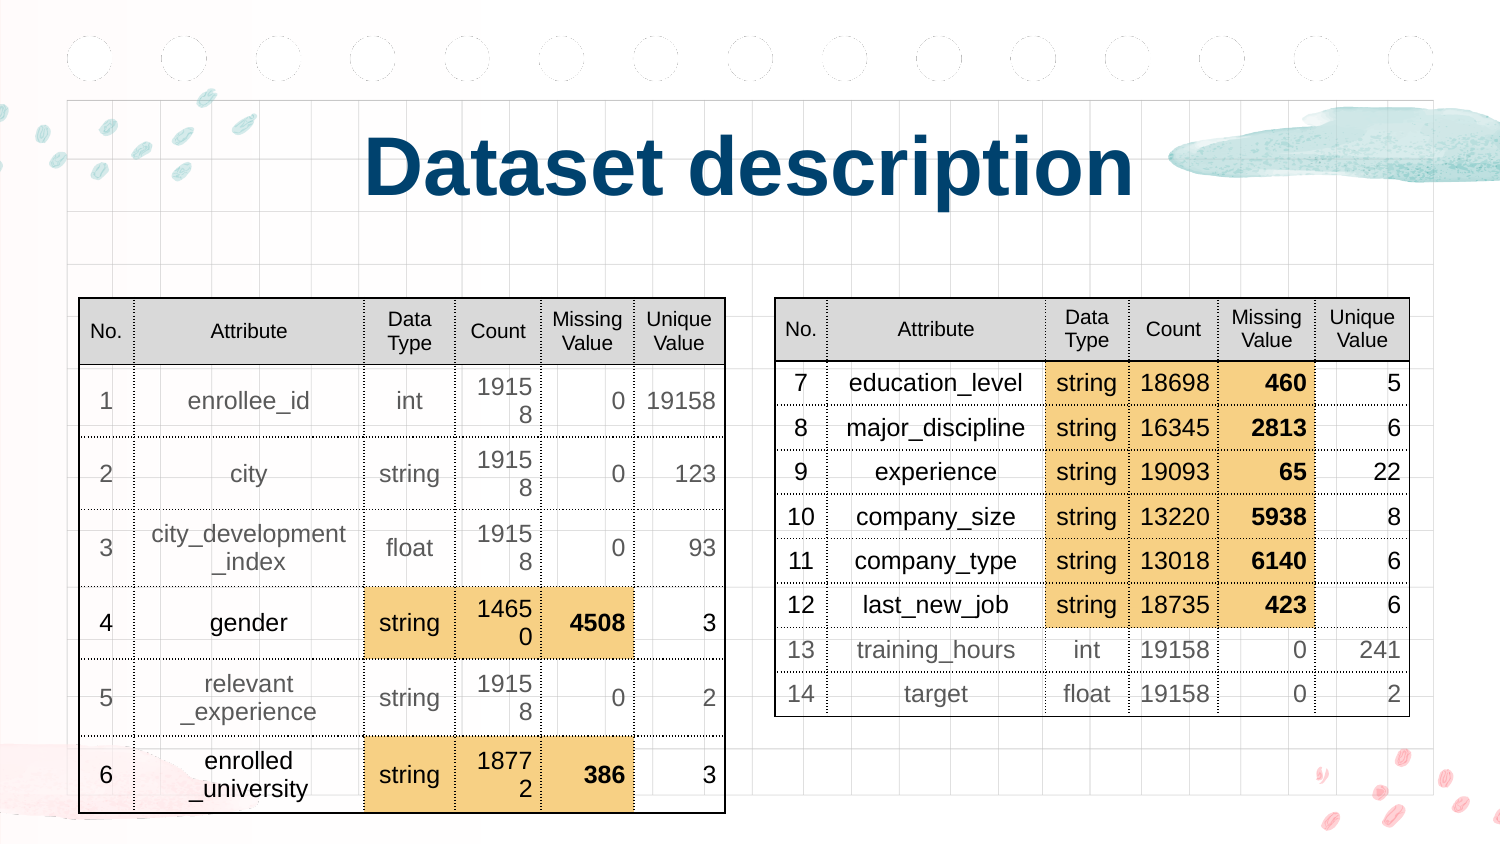

# Dataset description
| No. | Attribute | Data Type | Count | Missing Value | Unique Value |
| --- | --- | --- | --- | --- | --- |
| 1 | enrollee\_id | int | 19158 | 0 | 19158 |
| 2 | city | string | 19158 | 0 | 123 |
| 3 | city\_development \_index | float | 19158 | 0 | 93 |
| 4 | gender | string | 14650 | 4508 | 3 |
| 5 | relevant \_experience | string | 19158 | 0 | 2 |
| 6 | enrolled \_university | string | 18772 | 386 | 3 |
| No. | Attribute | Data Type | Count | Missing Value | Unique Value |
| --- | --- | --- | --- | --- | --- |
| 7 | education\_level | string | 18698 | 460 | 5 |
| 8 | major\_discipline | string | 16345 | 2813 | 6 |
| 9 | experience | string | 19093 | 65 | 22 |
| 10 | company\_size | string | 13220 | 5938 | 8 |
| 11 | company\_type | string | 13018 | 6140 | 6 |
| 12 | last\_new\_job | string | 18735 | 423 | 6 |
| 13 | training\_hours | int | 19158 | 0 | 241 |
| 14 | target | float | 19158 | 0 | 2 |